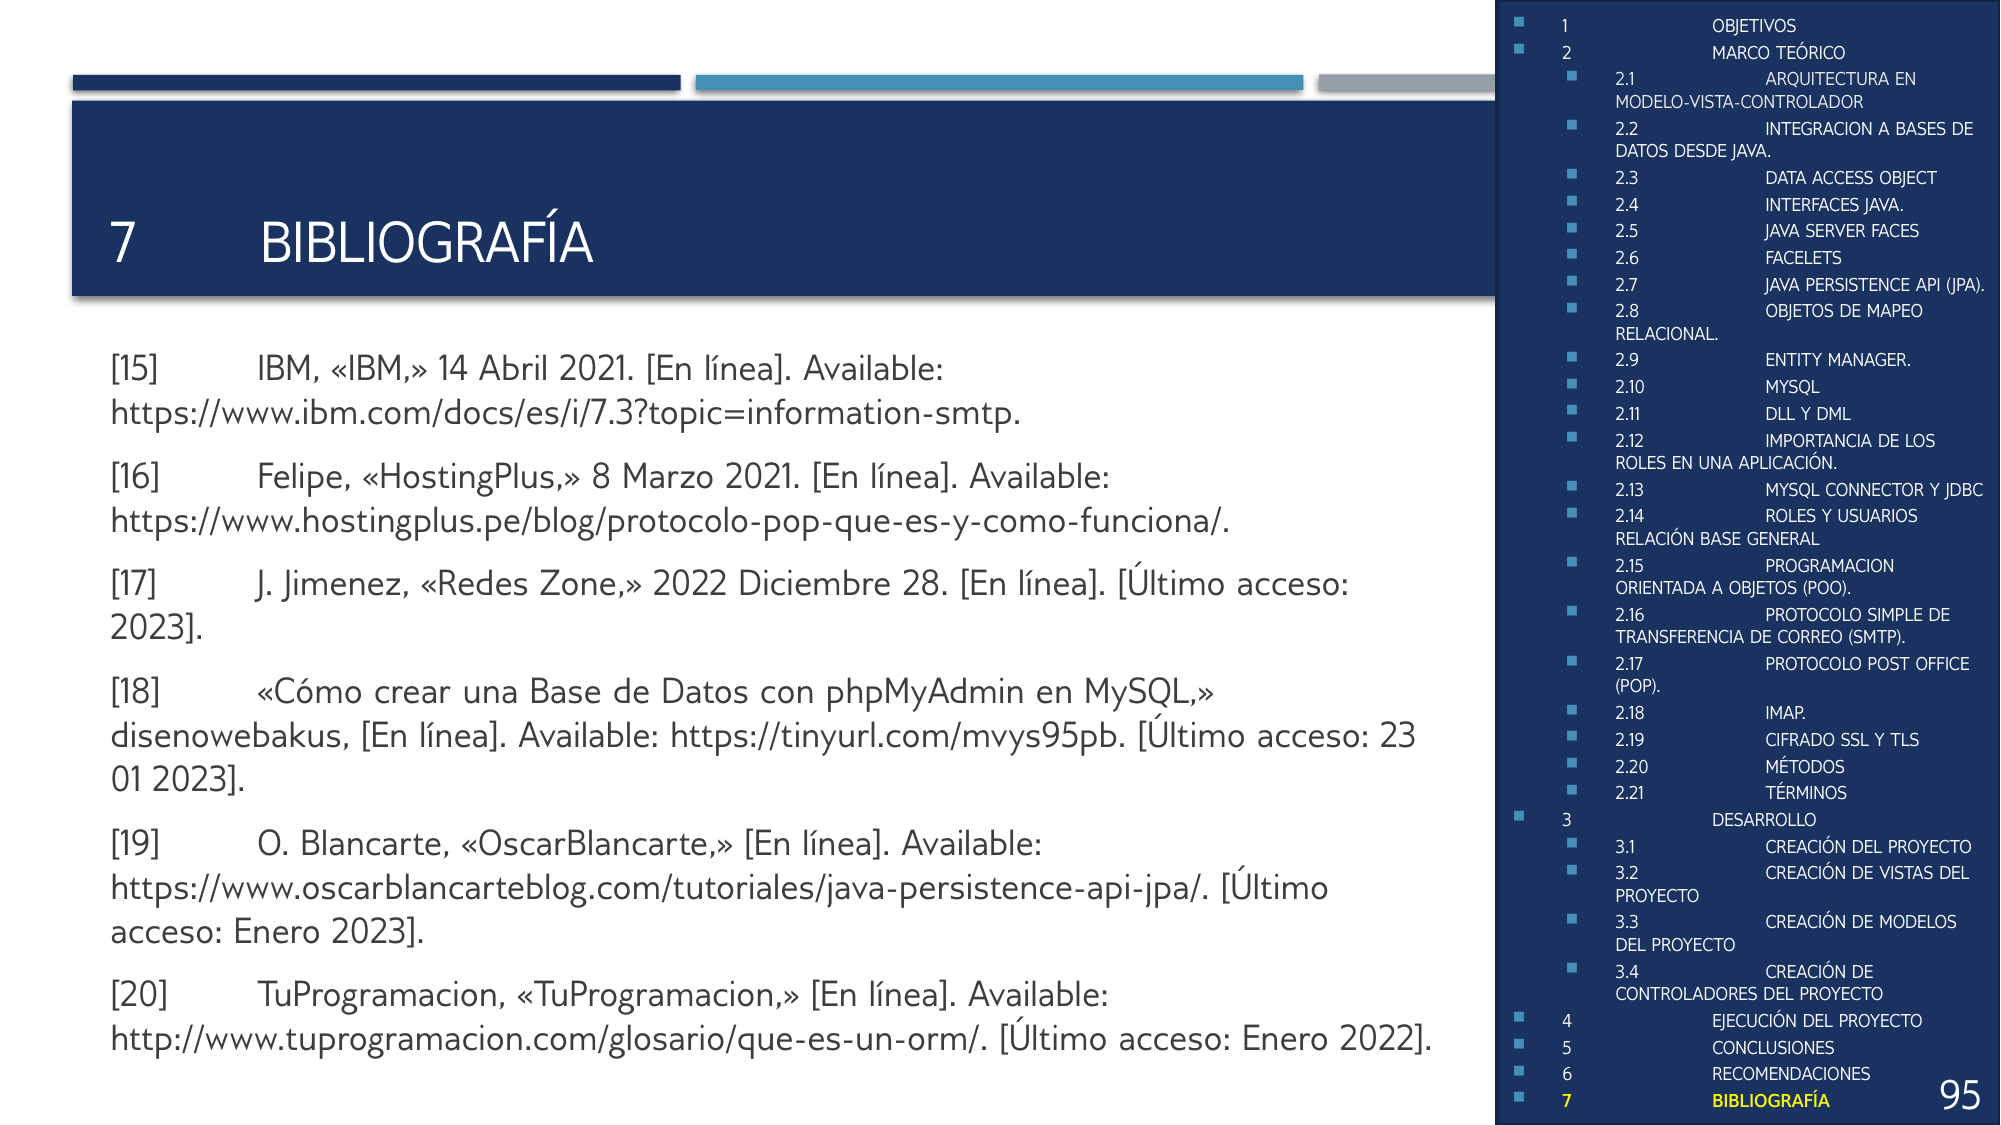

1	OBJETIVOS
2	MARCO TEÓRICO
2.1	ARQUITECTURA EN MODELO-VISTA-CONTROLADOR
2.2	INTEGRACION A BASES DE DATOS DESDE JAVA.
2.3	DATA ACCESS OBJECT
2.4	INTERFACES JAVA.
2.5	JAVA SERVER FACES
2.6	FACELETS
2.7	JAVA PERSISTENCE API (JPA).
2.8	OBJETOS DE MAPEO RELACIONAL.
2.9	ENTITY MANAGER.
2.10	MYSQL
2.11	DLL Y DML
2.12	IMPORTANCIA DE LOS ROLES EN UNA APLICACIÓN.
2.13	MYSQL CONNECTOR Y JDBC
2.14	ROLES Y USUARIOS RELACIÓN BASE GENERAL
2.15	PROGRAMACION ORIENTADA A OBJETOS (POO).
2.16	PROTOCOLO SIMPLE DE TRANSFERENCIA DE CORREO (SMTP).
2.17	PROTOCOLO POST OFFICE (POP).
2.18	IMAP.
2.19	CIFRADO SSL Y TLS
2.20	MÉTODOS
2.21	TÉRMINOS
3	DESARROLLO
3.1	CREACIÓN DEL PROYECTO
3.2	CREACIÓN DE VISTAS DEL PROYECTO
3.3	CREACIÓN DE MODELOS DEL PROYECTO
3.4	CREACIÓN DE CONTROLADORES DEL PROYECTO
4	EJECUCIÓN DEL PROYECTO
5	CONCLUSIONES
6	RECOMENDACIONES
7	BIBLIOGRAFÍA
95
# 7	BIBLIOGRAFÍA
[15] 	IBM, «IBM,» 14 Abril 2021. [En línea]. Available: https://www.ibm.com/docs/es/i/7.3?topic=information-smtp.
[16] 	Felipe, «HostingPlus,» 8 Marzo 2021. [En línea]. Available: https://www.hostingplus.pe/blog/protocolo-pop-que-es-y-como-funciona/.
[17] 	J. Jimenez, «Redes Zone,» 2022 Diciembre 28. [En línea]. [Último acceso: 2023].
[18] 	«Cómo crear una Base de Datos con phpMyAdmin en MySQL,» disenowebakus, [En línea]. Available: https://tinyurl.com/mvys95pb. [Último acceso: 23 01 2023].
[19] 	O. Blancarte, «OscarBlancarte,» [En línea]. Available: https://www.oscarblancarteblog.com/tutoriales/java-persistence-api-jpa/. [Último acceso: Enero 2023].
[20] 	TuProgramacion, «TuProgramacion,» [En línea]. Available: http://www.tuprogramacion.com/glosario/que-es-un-orm/. [Último acceso: Enero 2022].
37
28